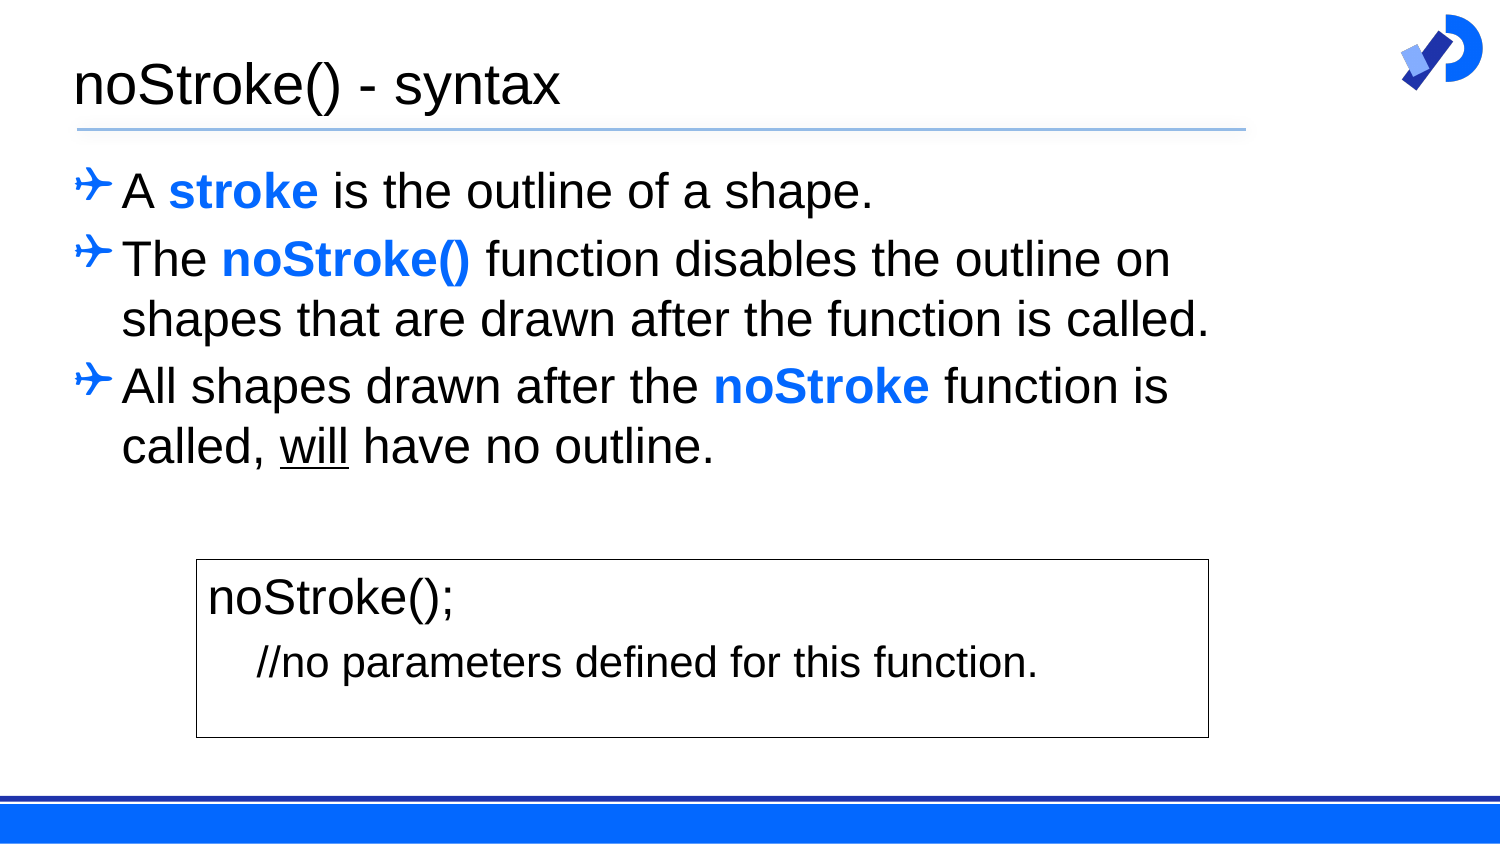

# noStroke() - syntax
A stroke is the outline of a shape.
The noStroke() function disables the outline on shapes that are drawn after the function is called.
All shapes drawn after the noStroke function is called, will have no outline.

noStroke();
//no parameters defined for this function.